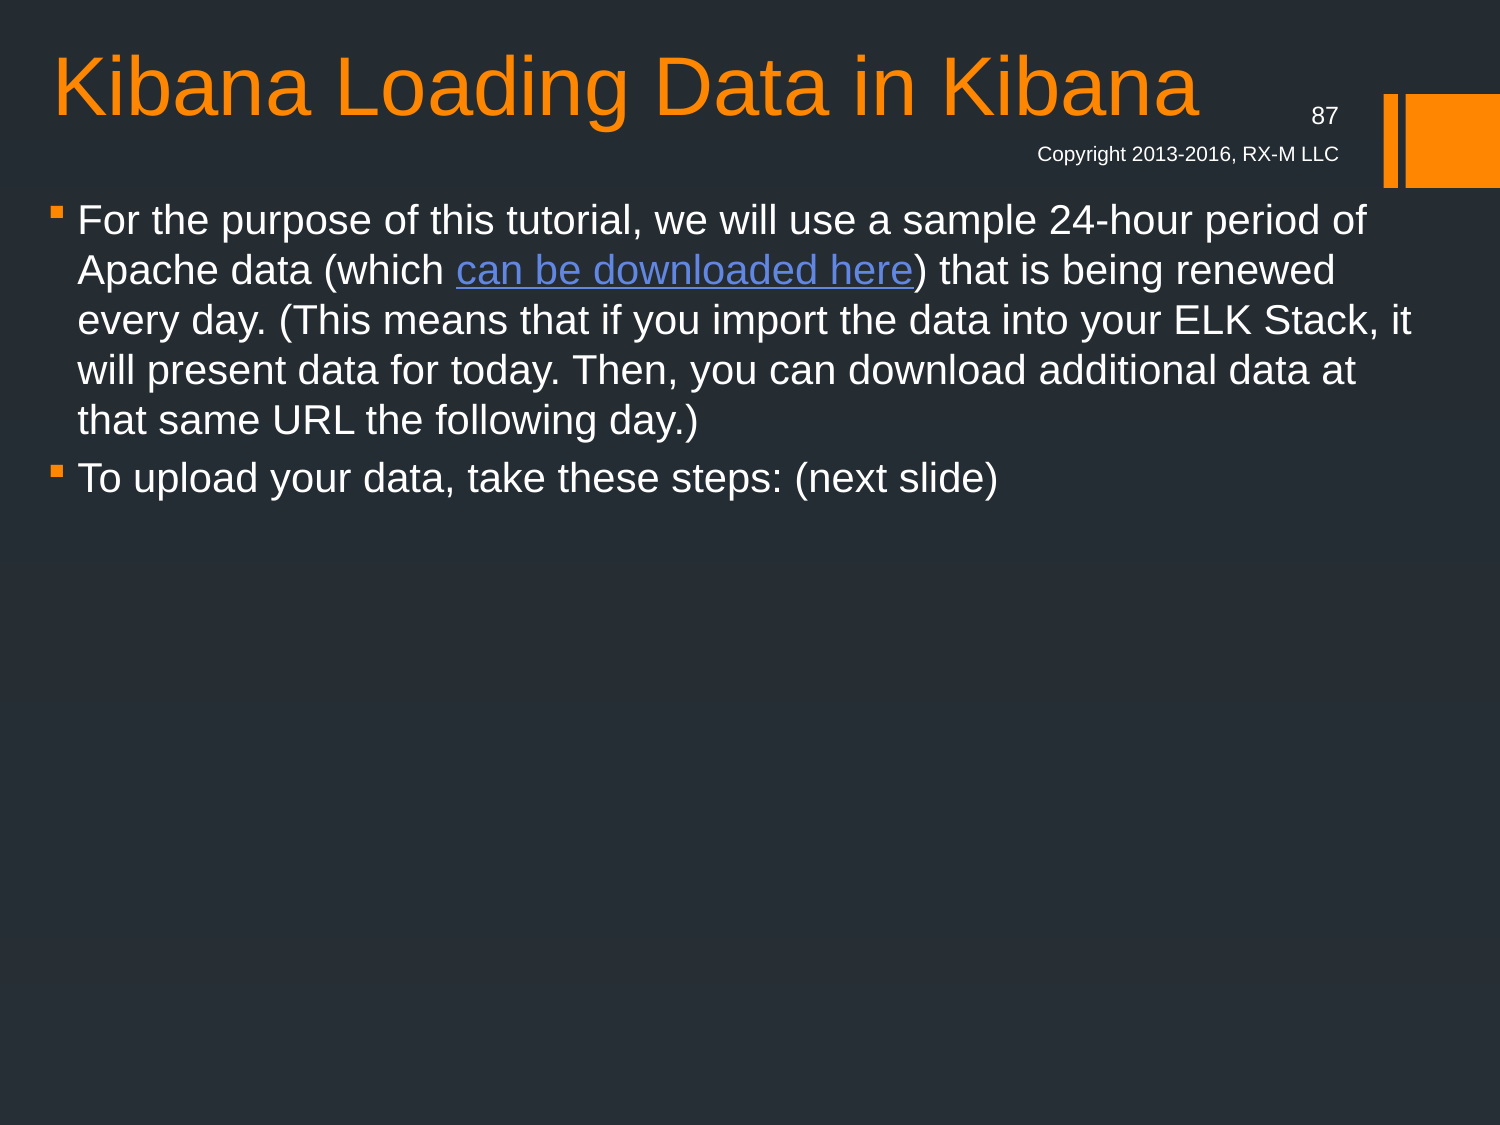

# Kibana Loading Data in Kibana
87
Copyright 2013-2016, RX-M LLC
For the purpose of this tutorial, we will use a sample 24-hour period of Apache data (which can be downloaded here) that is being renewed every day. (This means that if you import the data into your ELK Stack, it will present data for today. Then, you can download additional data at that same URL the following day.)
To upload your data, take these steps: (next slide)